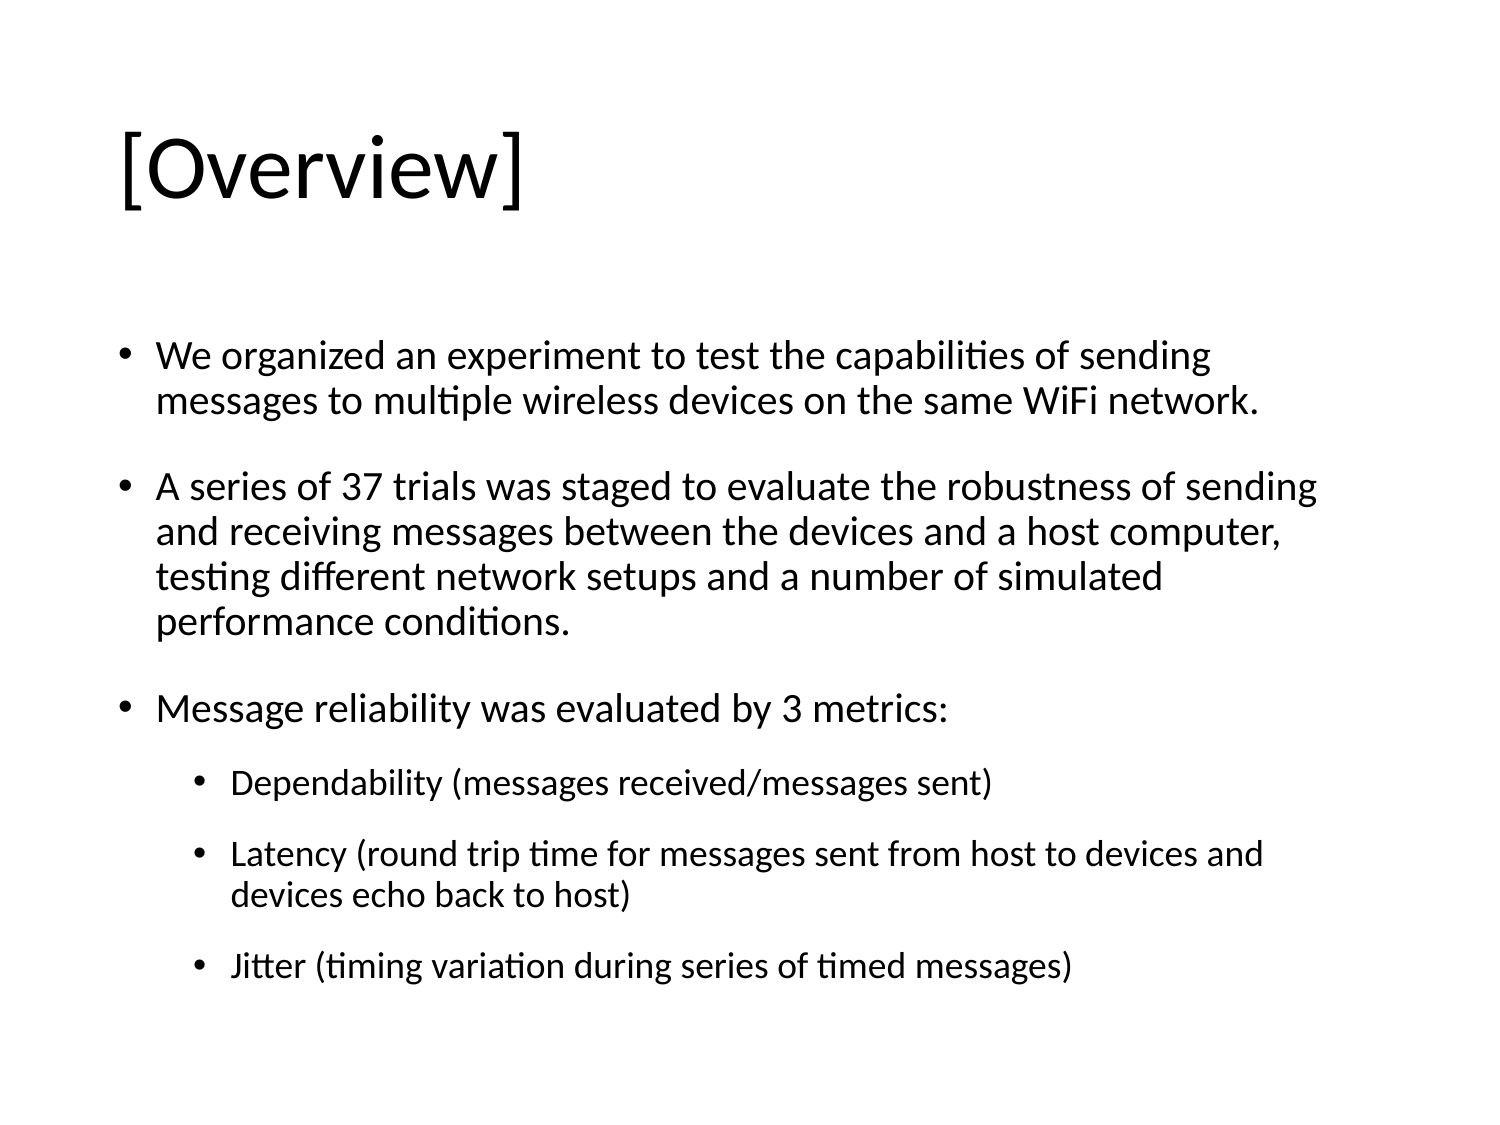

# [Overview]
We organized an experiment to test the capabilities of sending messages to multiple wireless devices on the same WiFi network.
A series of 37 trials was staged to evaluate the robustness of sending and receiving messages between the devices and a host computer, testing different network setups and a number of simulated performance conditions.
Message reliability was evaluated by 3 metrics:
Dependability (messages received/messages sent)
Latency (round trip time for messages sent from host to devices and devices echo back to host)
Jitter (timing variation during series of timed messages)